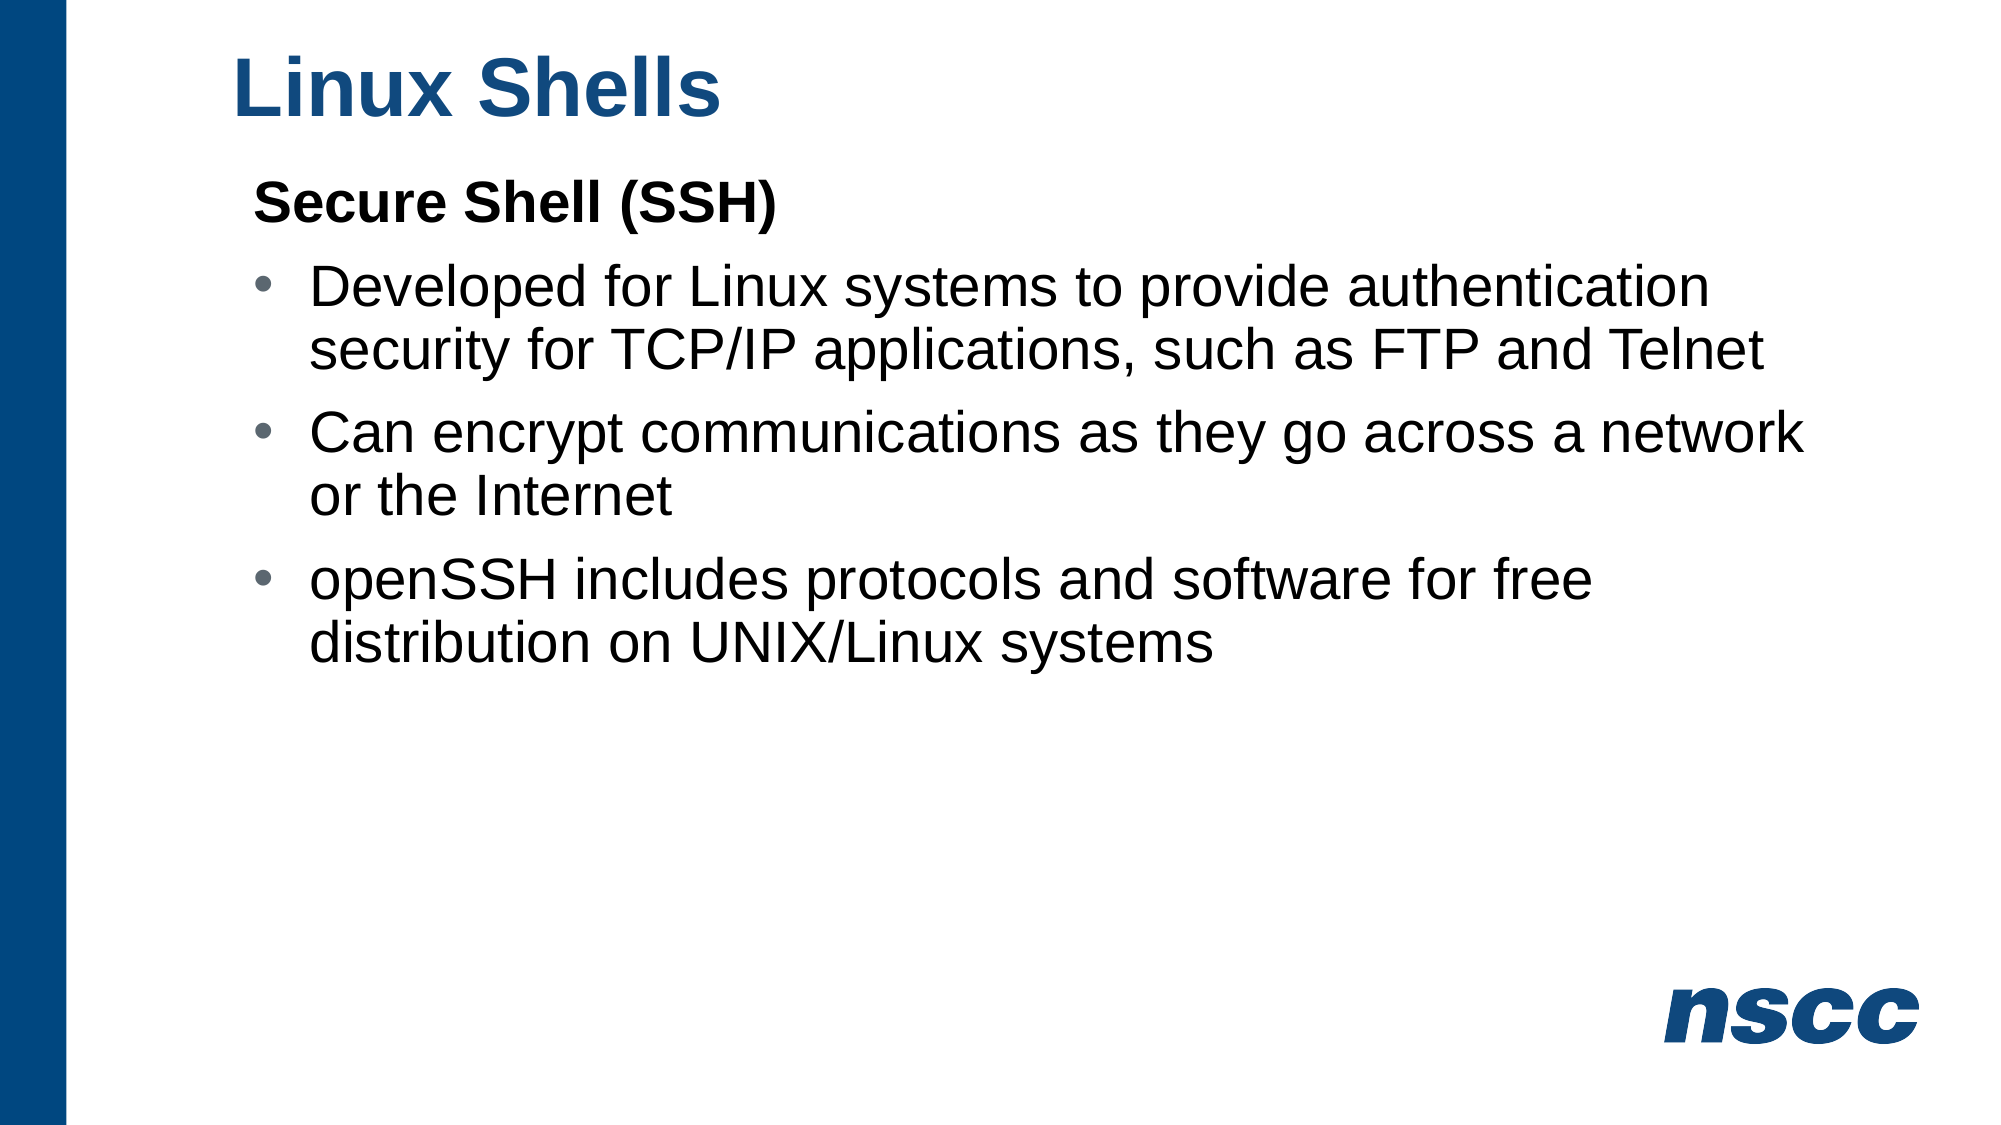

# Linux Shells
Secure Shell (SSH)
Developed for Linux systems to provide authentication security for TCP/IP applications, such as FTP and Telnet
Can encrypt communications as they go across a network or the Internet
openSSH includes protocols and software for free distribution on UNIX/Linux systems